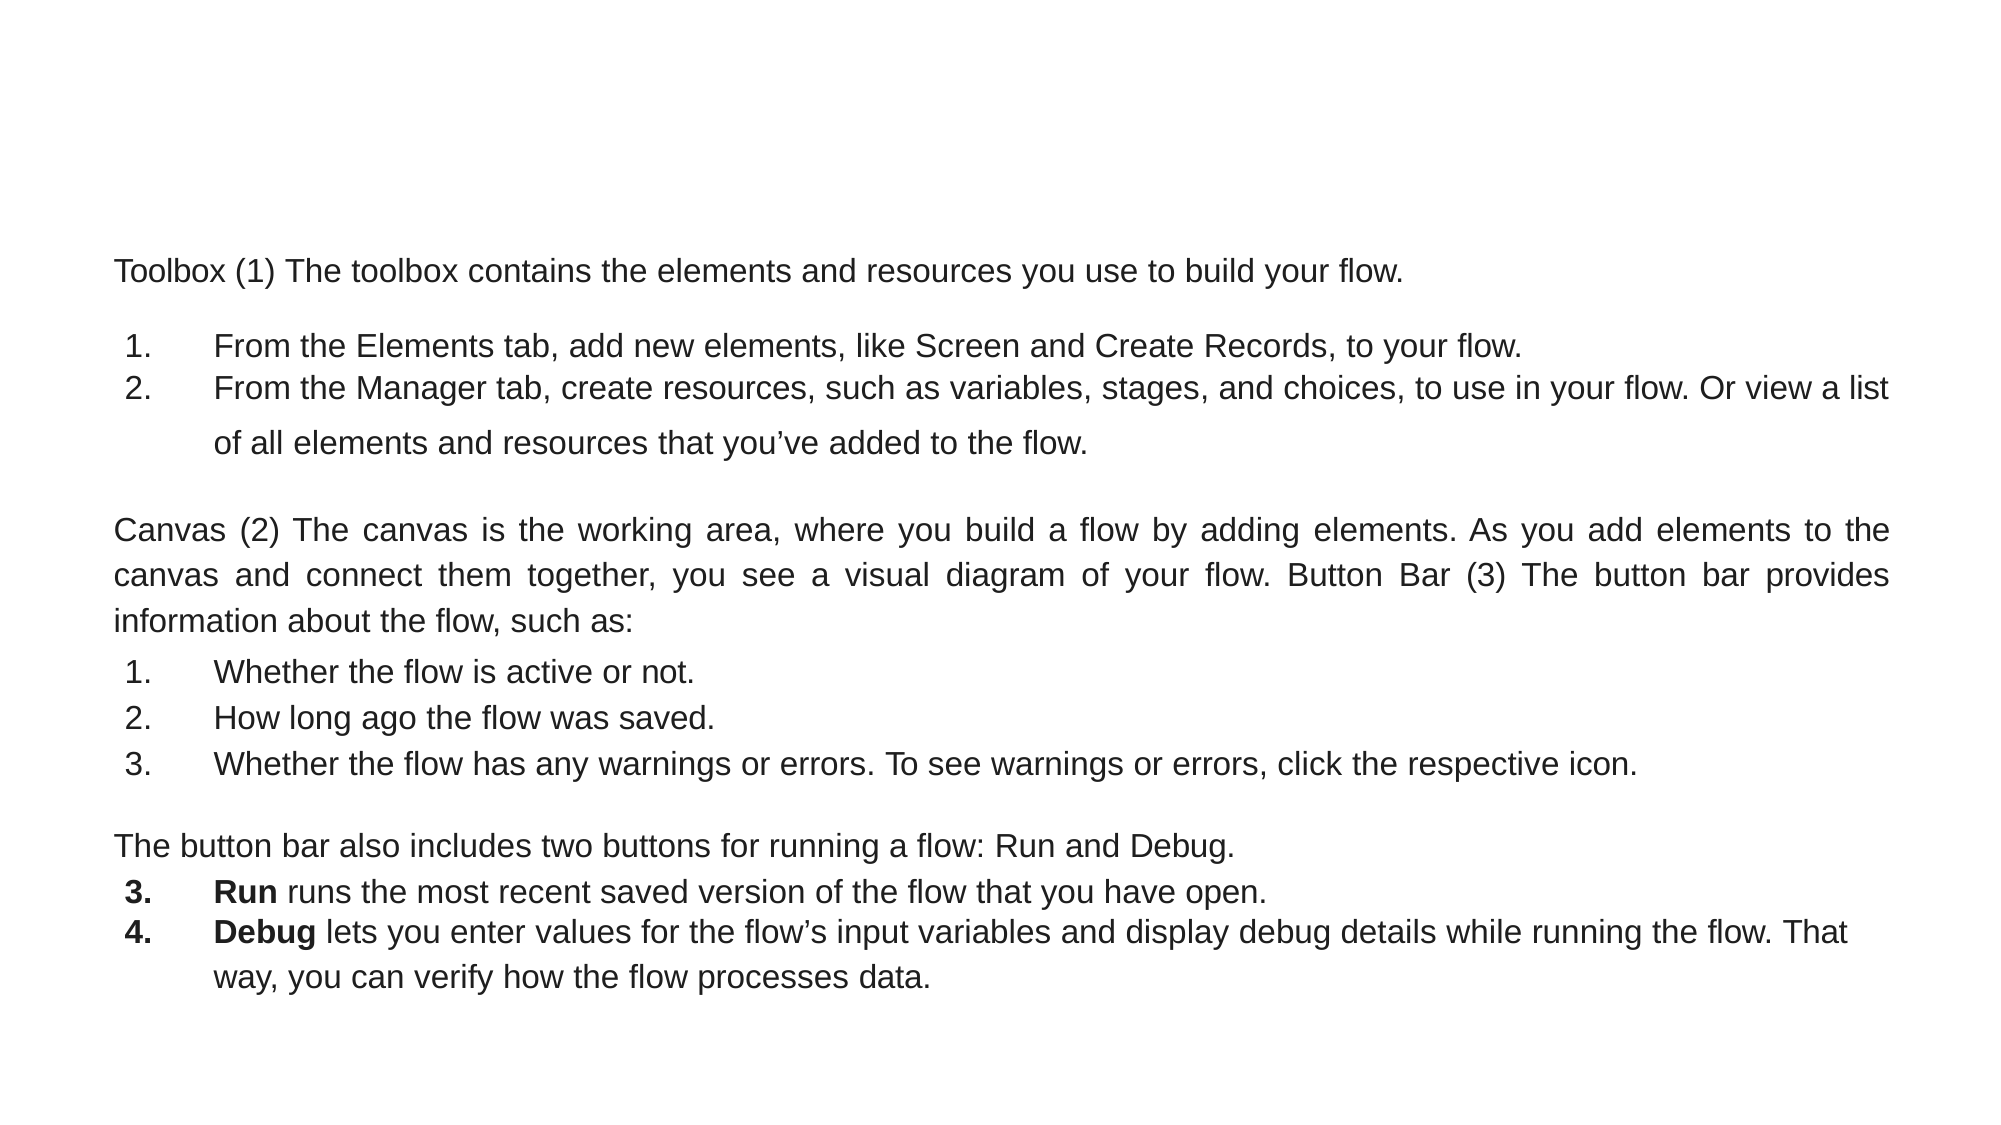

Toolbox (1) The toolbox contains the elements and resources you use to build your flow.
From the Elements tab, add new elements, like Screen and Create Records, to your flow.
From the Manager tab, create resources, such as variables, stages, and choices, to use in your flow. Or view a list
of all elements and resources that you’ve added to the flow.

Canvas (2) The canvas is the working area, where you build a flow by adding elements. As you add elements to the canvas and connect them together, you see a visual diagram of your flow. Button Bar (3) The button bar provides information about the flow, such as:
Whether the flow is active or not.
How long ago the flow was saved.
Whether the flow has any warnings or errors. To see warnings or errors, click the respective icon.

The button bar also includes two buttons for running a flow: Run and Debug.
Run runs the most recent saved version of the flow that you have open.
Debug lets you enter values for the flow’s input variables and display debug details while running the flow. That
way, you can verify how the flow processes data.